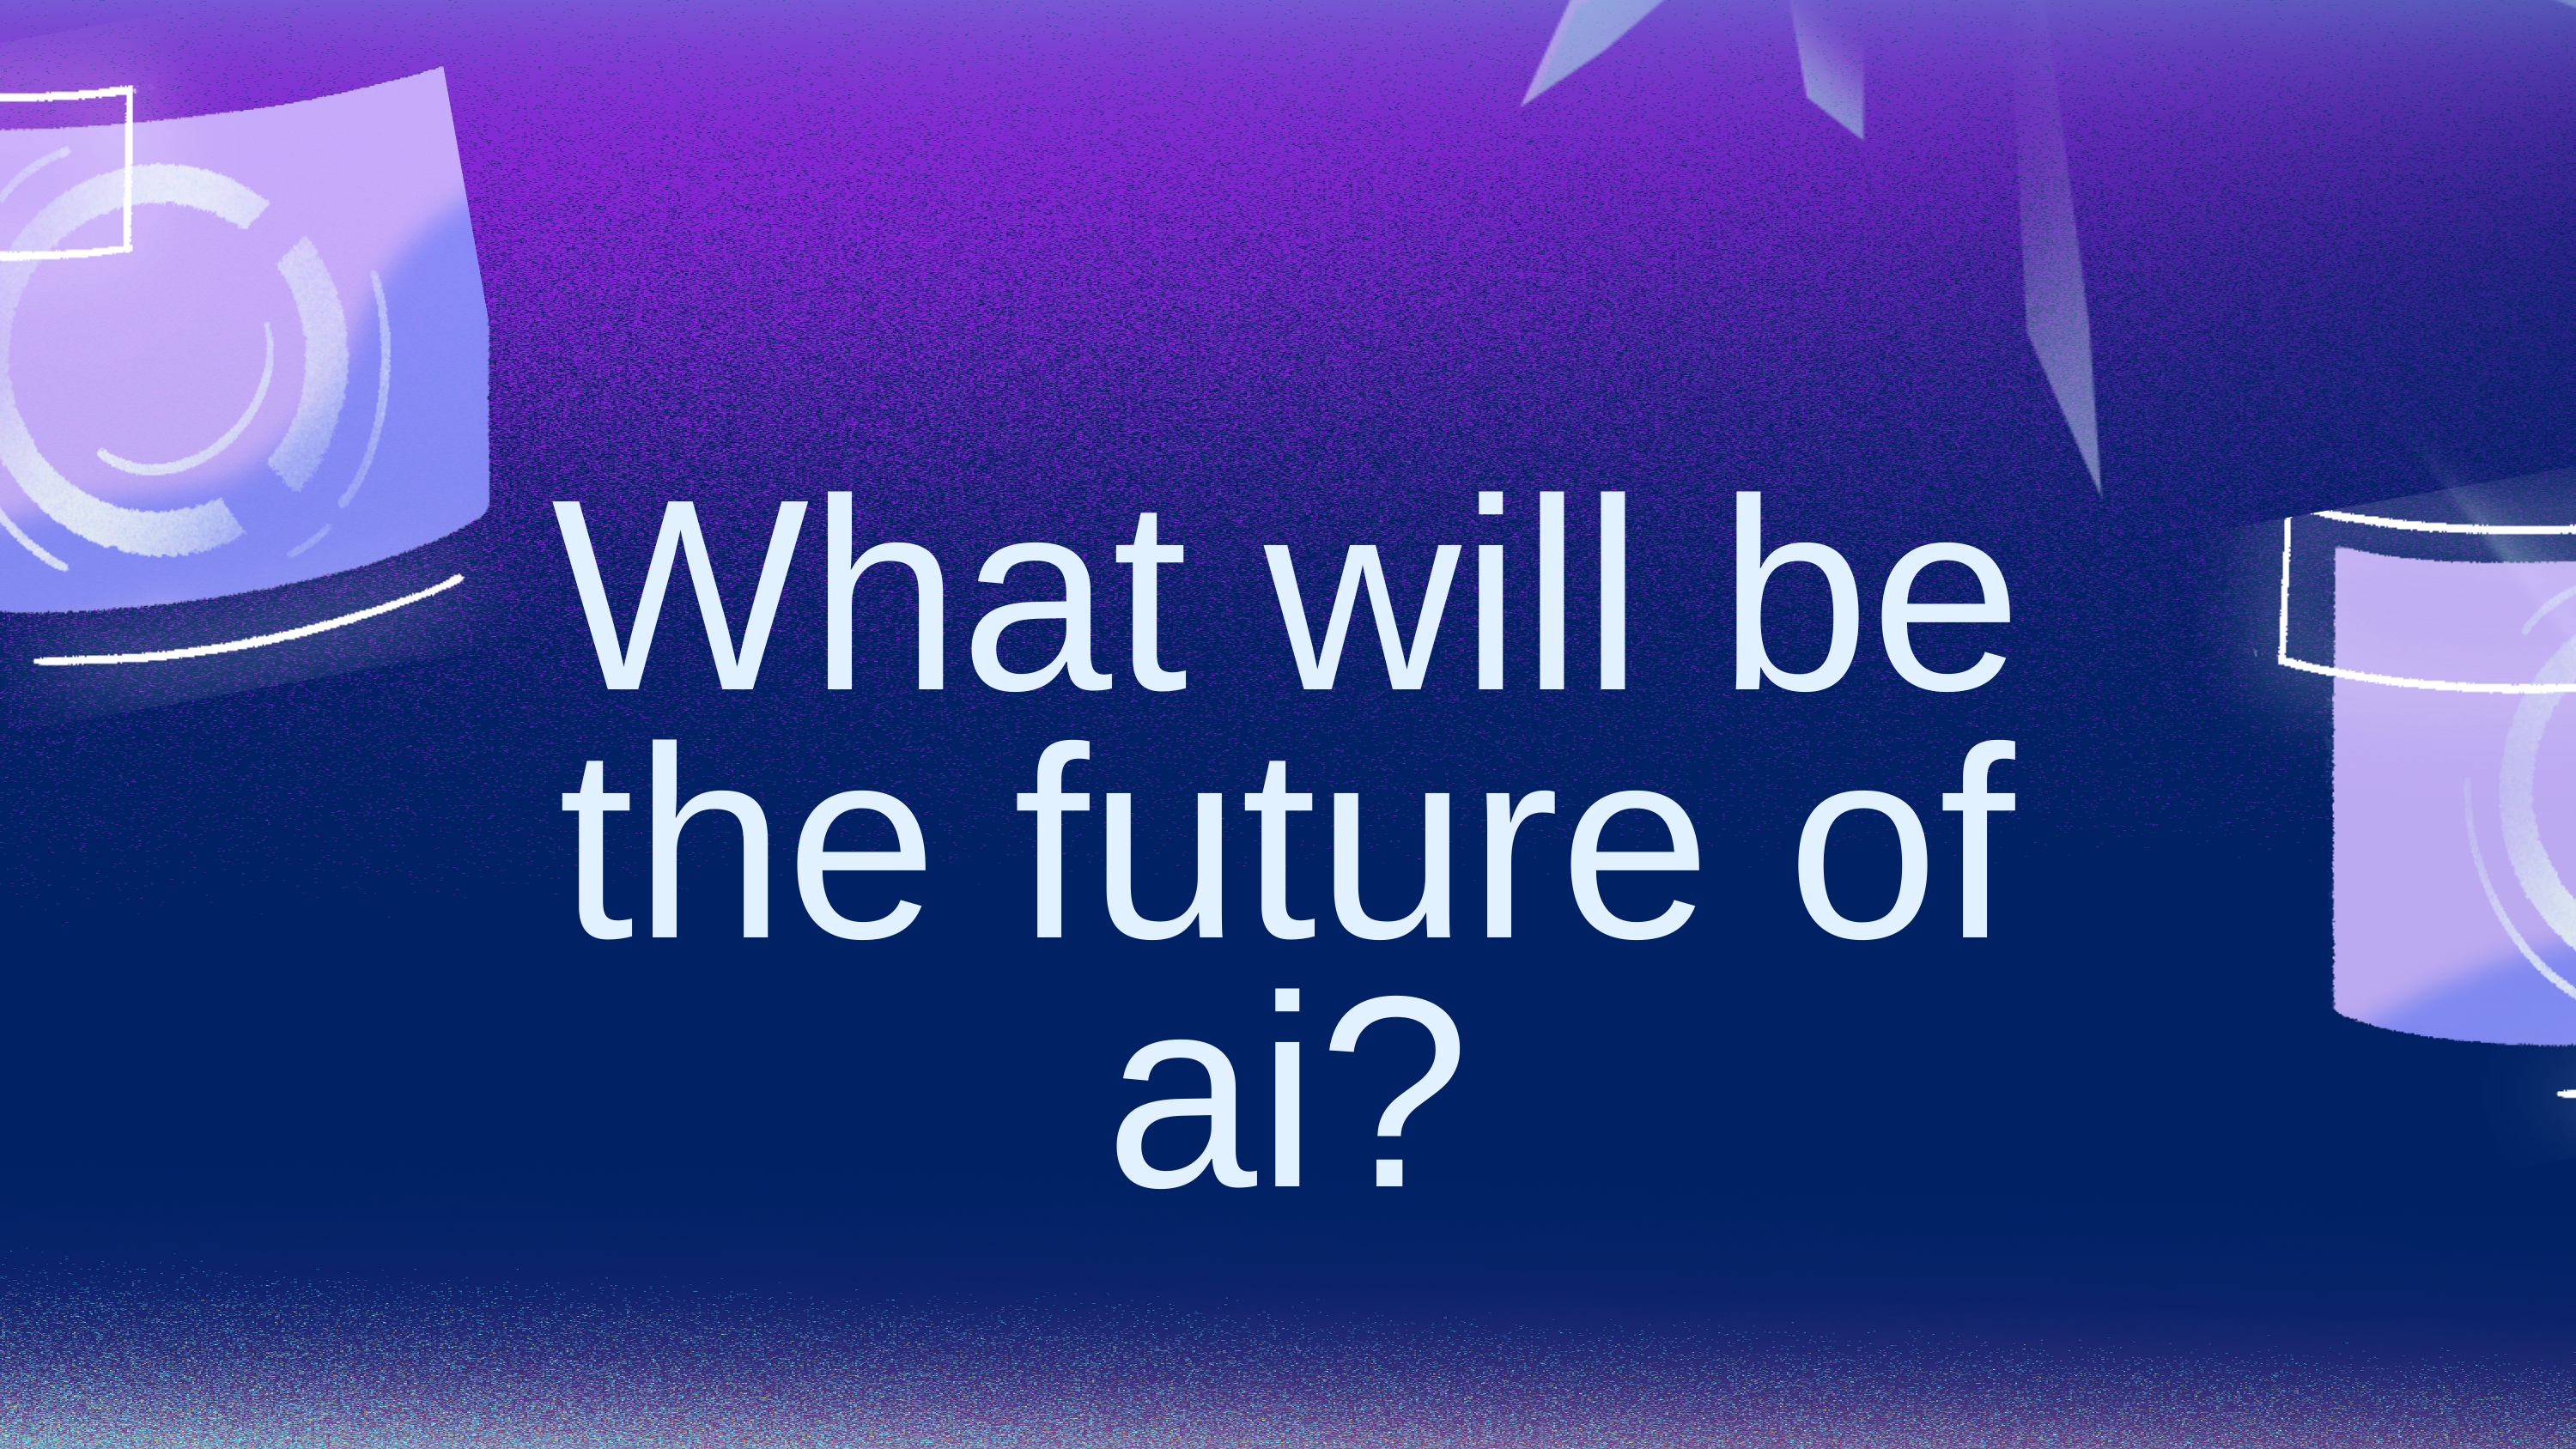

What will be the future of ai?